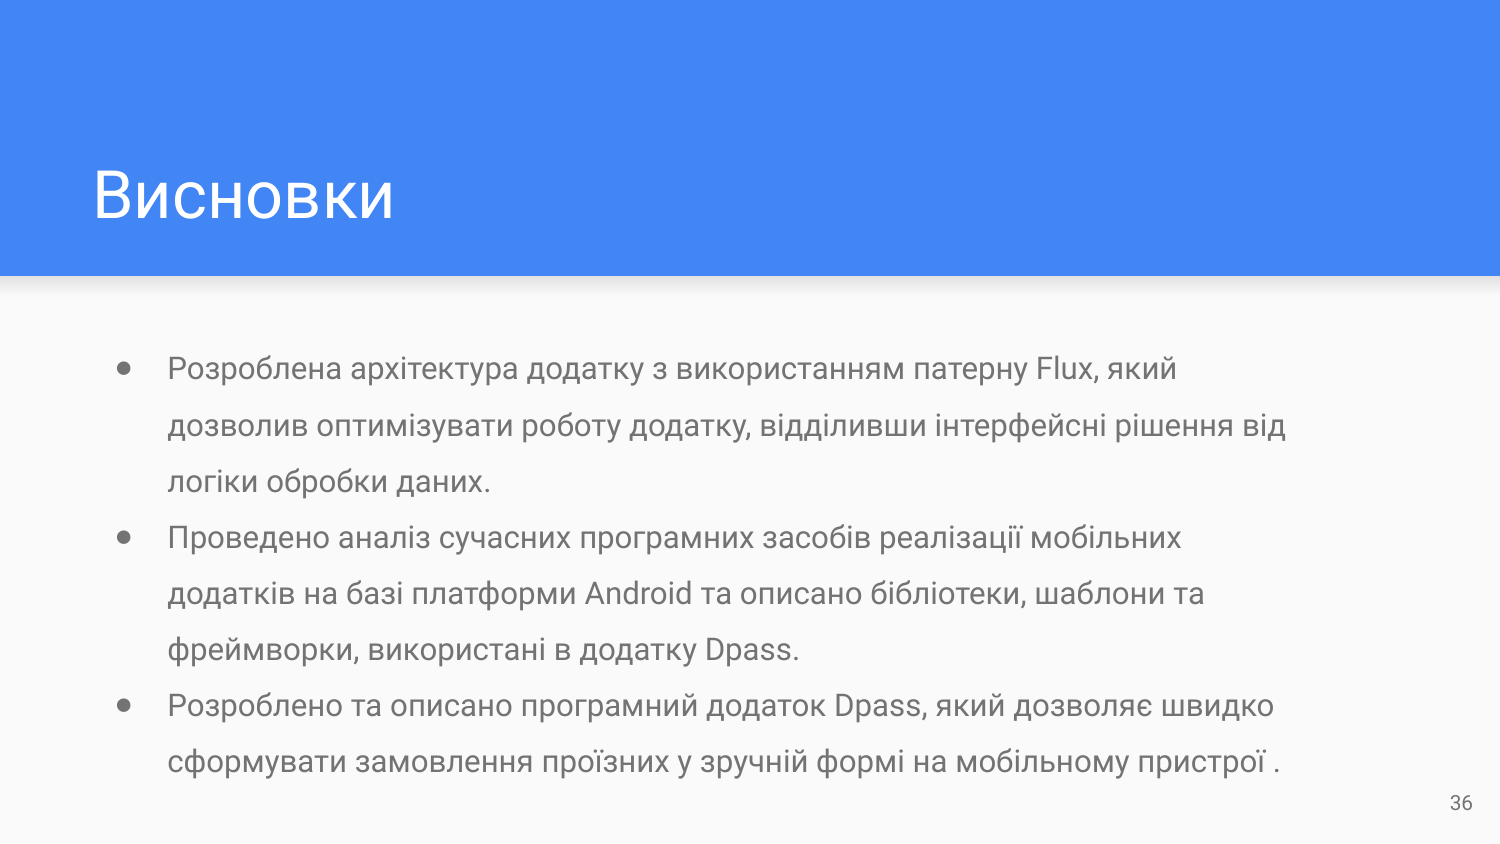

# Висновки
Розроблена архітектура додатку з використанням патерну Flux, який дозволив оптимізувати роботу додатку, відділивши інтерфейсні рішення від логіки обробки даних.
Проведено аналіз сучасних програмних засобів реалізації мобільних додатків на базі платформи Android та описано бібліотеки, шаблони та фреймворки, використані в додатку Dpass.
Розроблено та описано програмний додаток Dpass, який дозволяє швидко сформувати замовлення проїзних у зручній формі на мобільному пристрої .
36